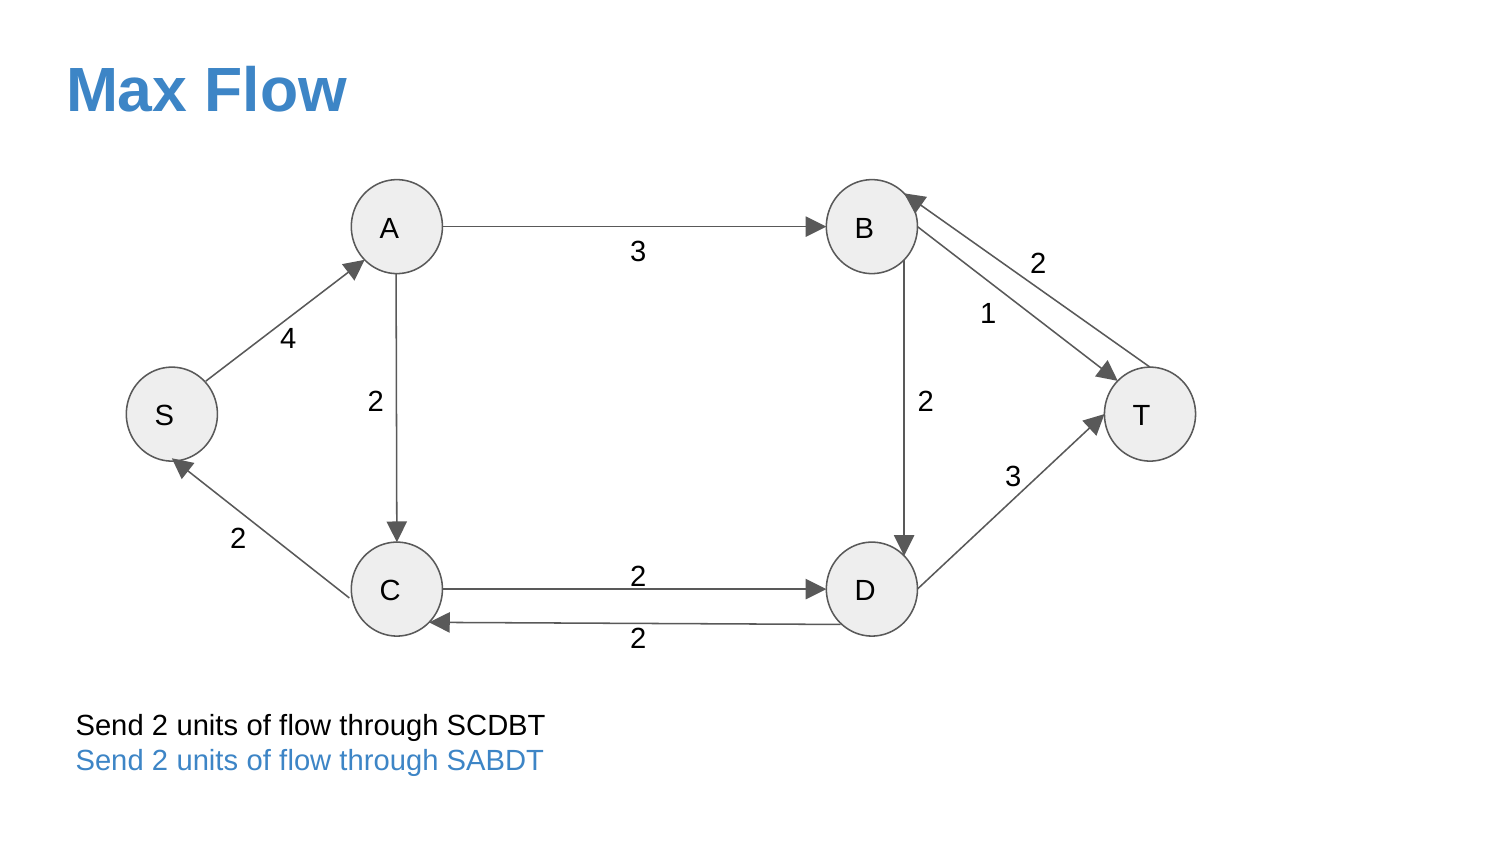

# Max Flow
A
B
3
2
1
4
S
T
2
2
3
2
C
D
2
2
Send 2 units of flow through SCDBT
Send 2 units of flow through SABDT